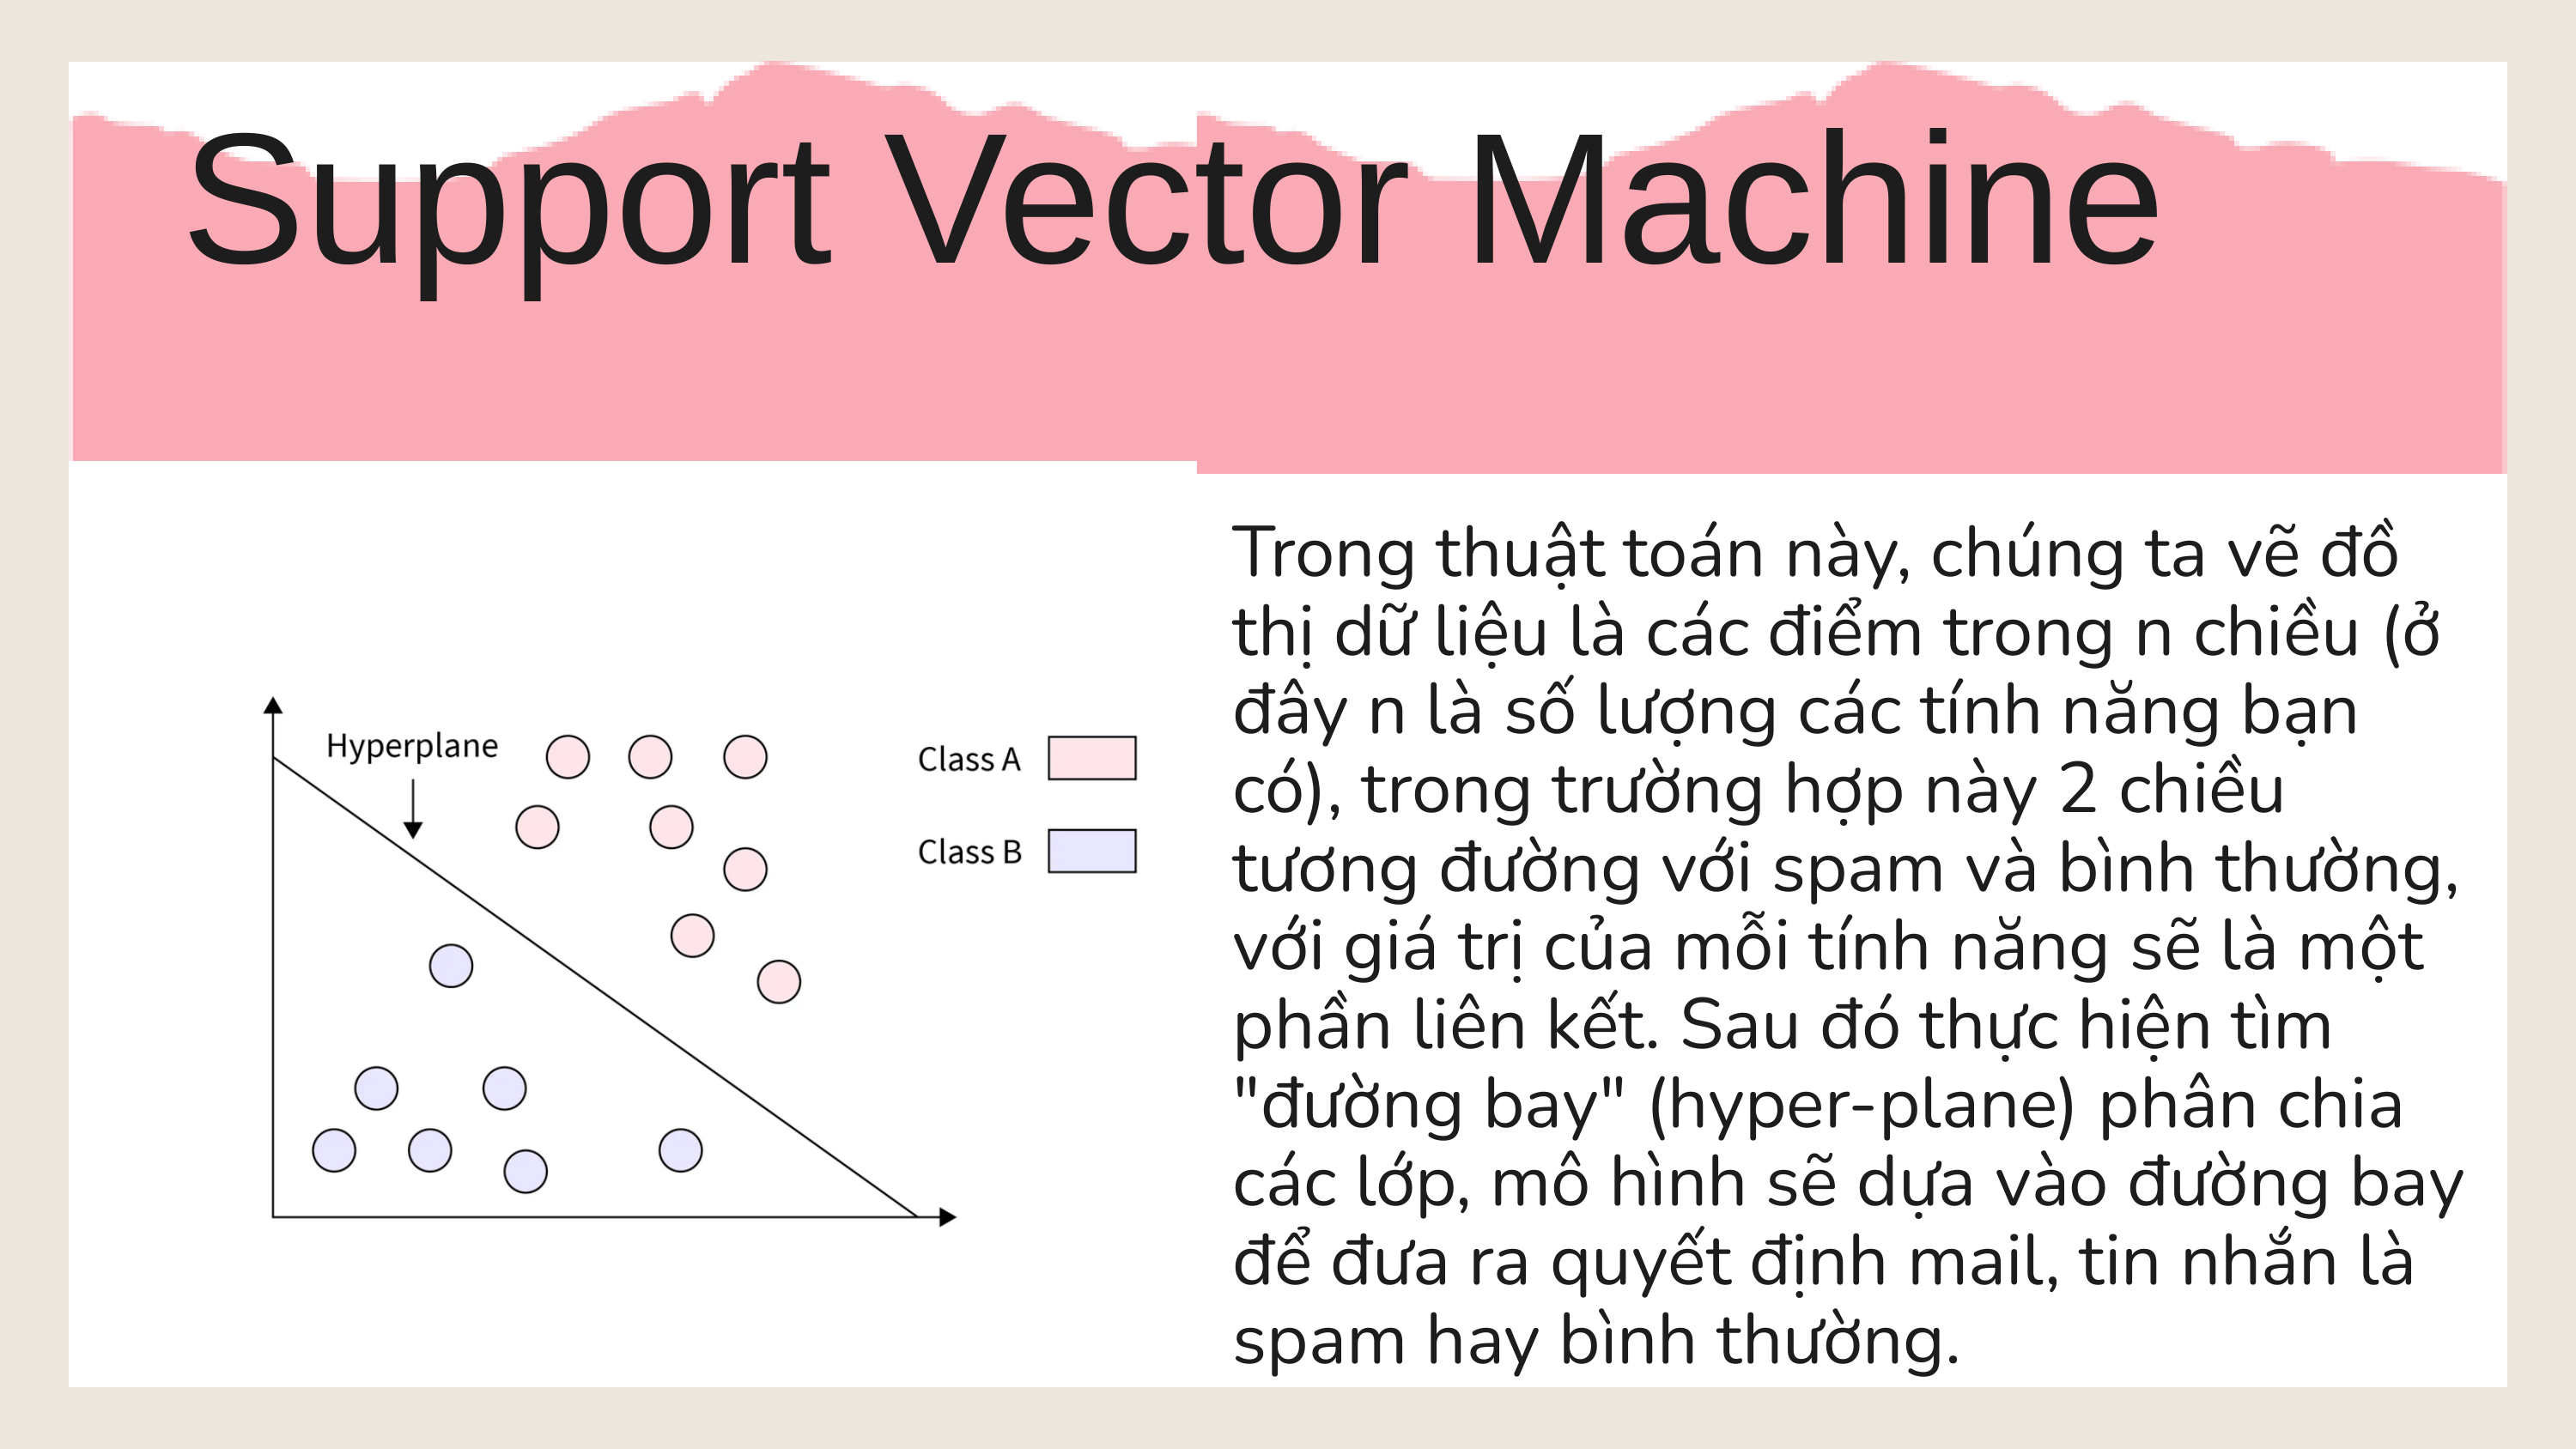

Support Vector Machine
Trong thuật toán này, chúng ta vẽ đồ thị dữ liệu là các điểm trong n chiều (ở đây n là số lượng các tính năng bạn có), trong trường hợp này 2 chiều tương đường với spam và bình thường, với giá trị của mỗi tính năng sẽ là một phần liên kết. Sau đó thực hiện tìm "đường bay" (hyper-plane) phân chia các lớp, mô hình sẽ dựa vào đường bay để đưa ra quyết định mail, tin nhắn là spam hay bình thường.